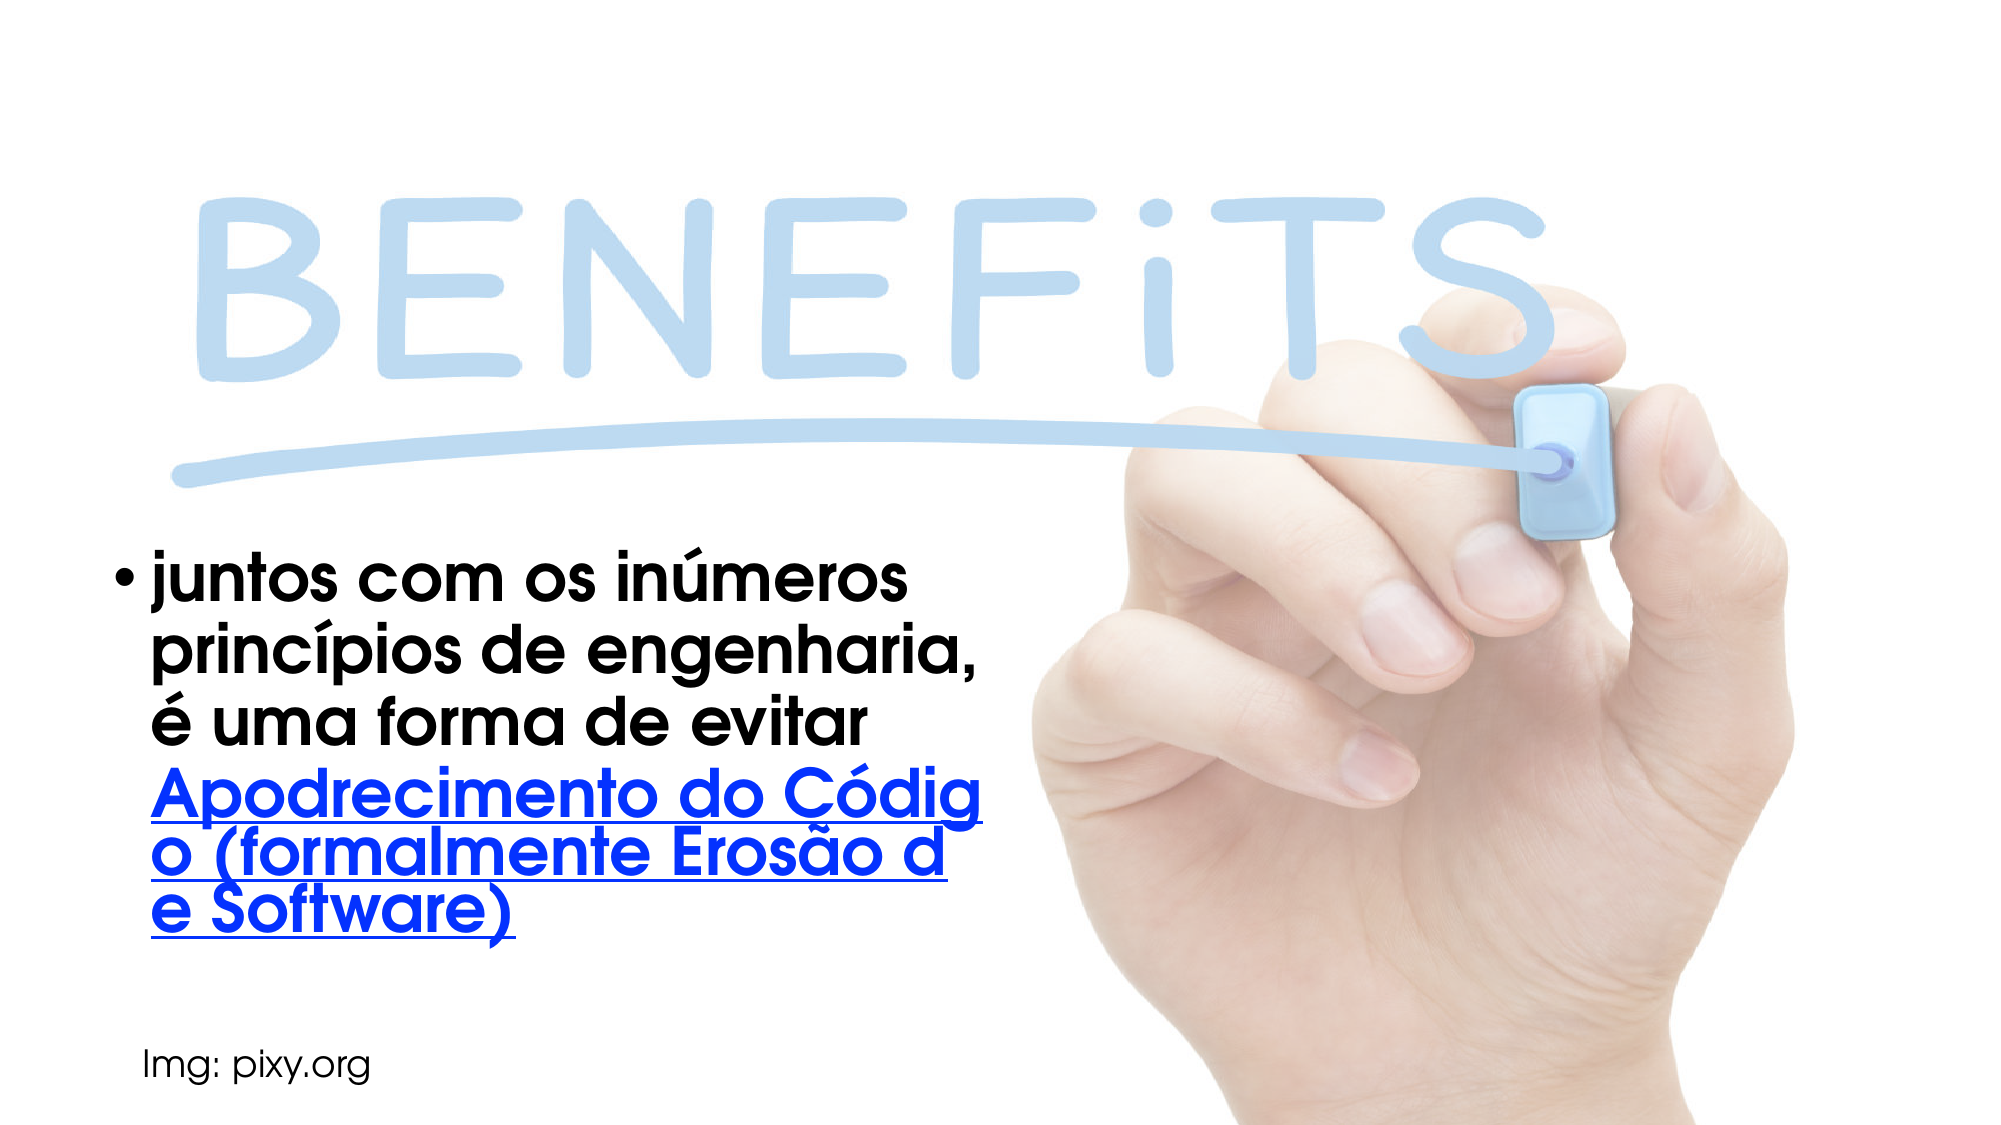

30
juntos com os inúmeros princípios de engenharia, é uma forma de evitar Apodrecimento do Código (formalmente Erosão de Software)
Img: pixy.org